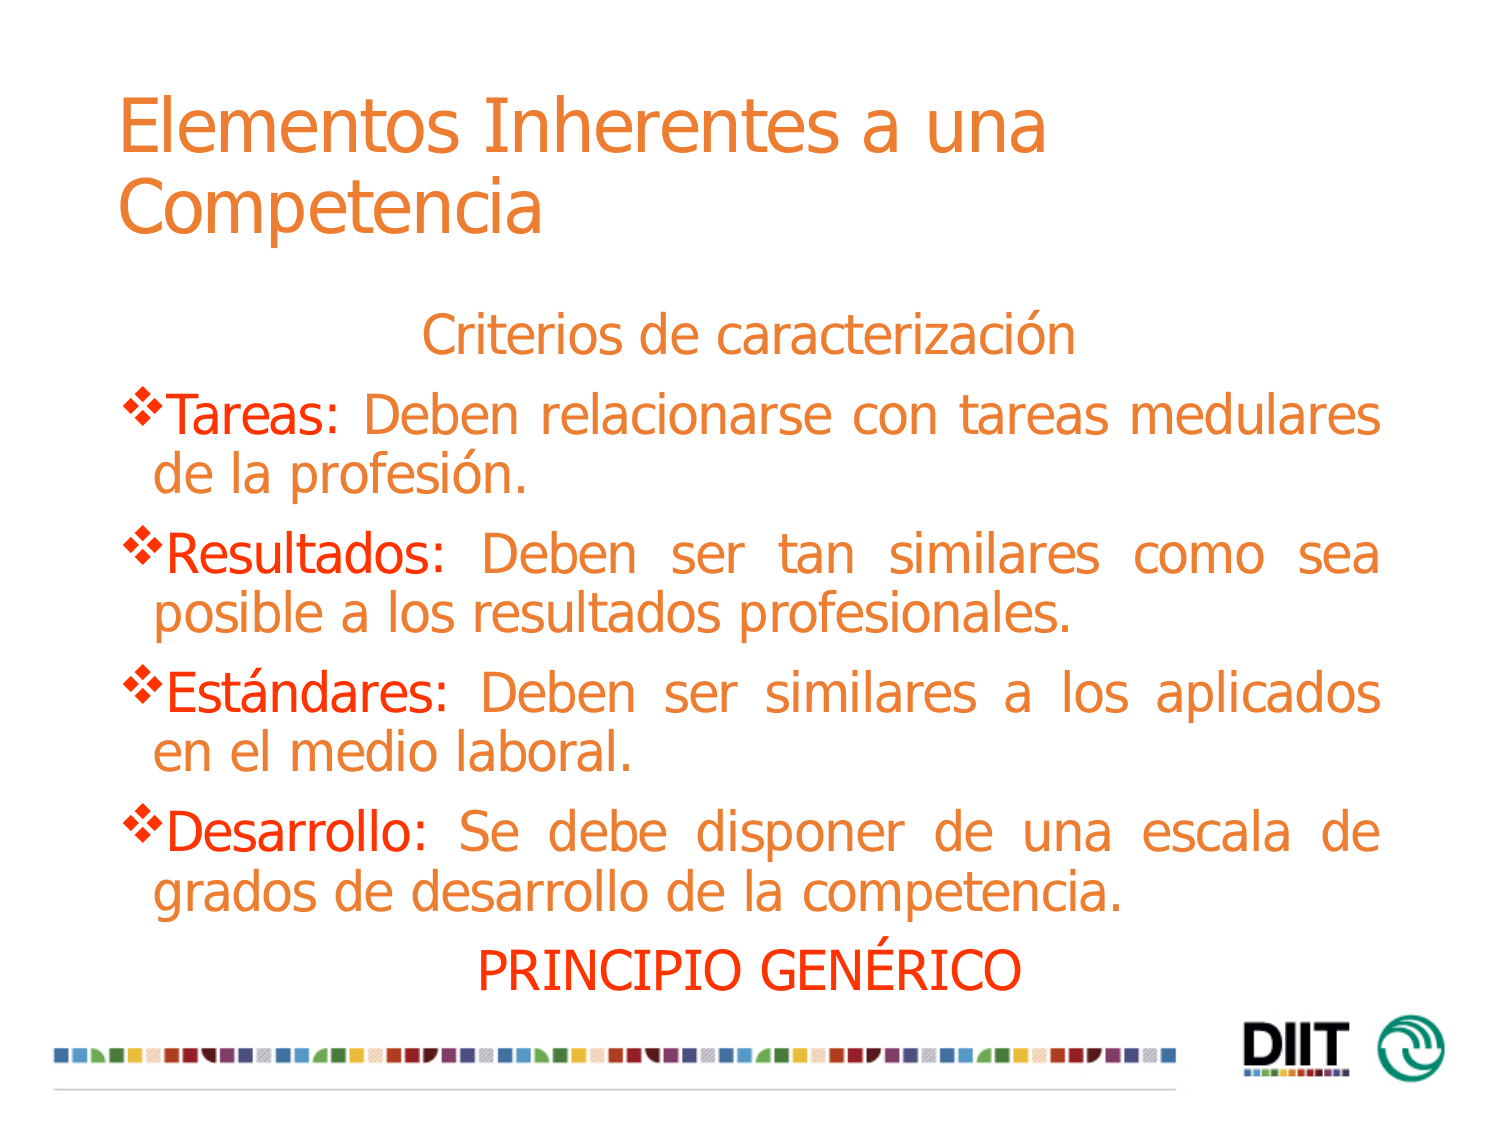

# Elementos Inherentes a una Competencia
Criterios de caracterización
Tareas: Deben relacionarse con tareas medulares de la profesión.
Resultados: Deben ser tan similares como sea posible a los resultados profesionales.
Estándares: Deben ser similares a los aplicados en el medio laboral.
Desarrollo: Se debe disponer de una escala de grados de desarrollo de la competencia.
PRINCIPIO GENÉRICO